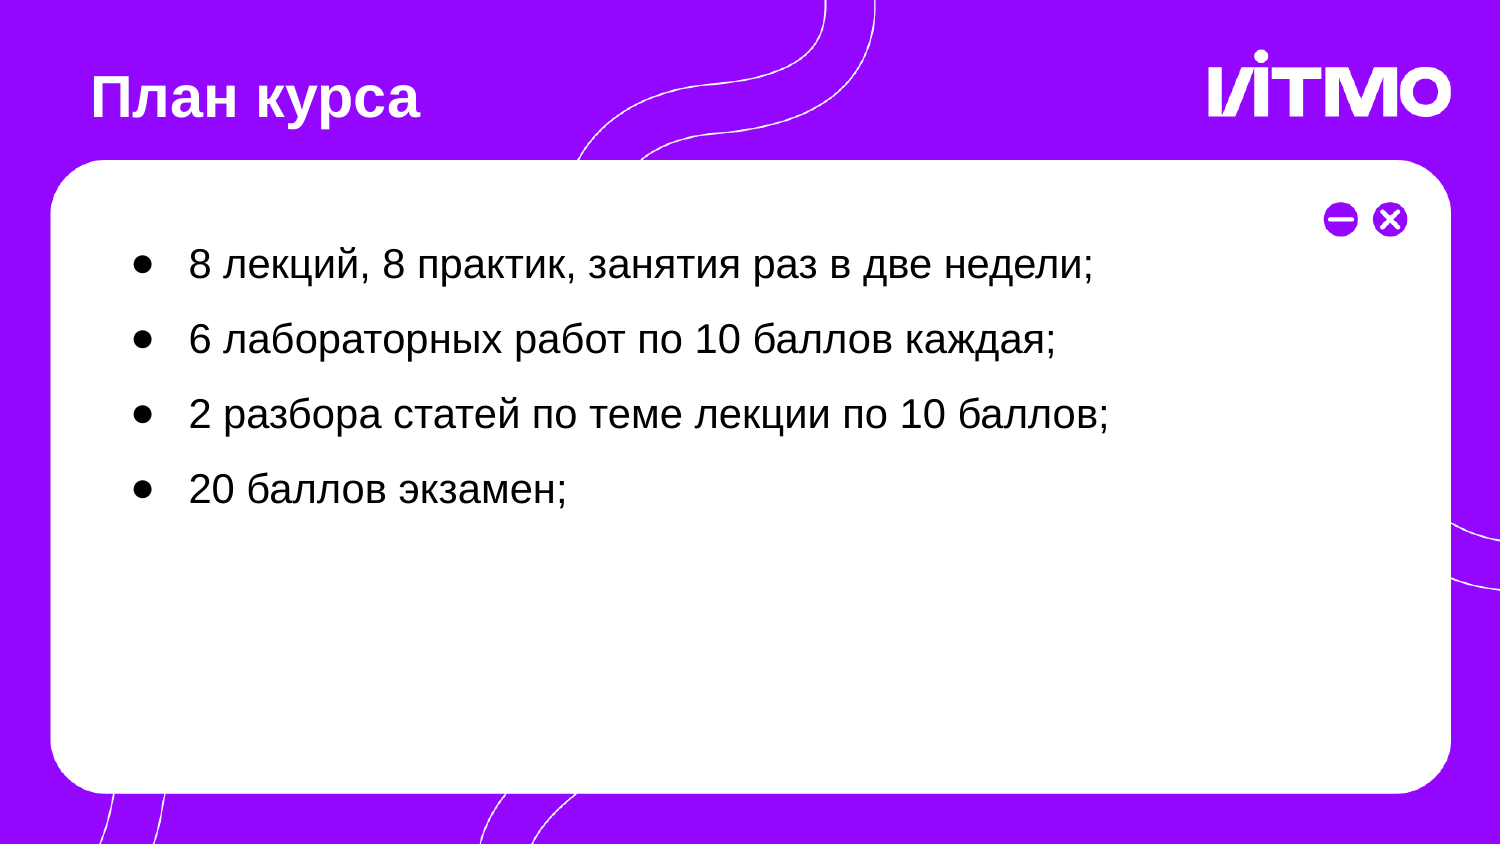

# План курса
8 лекций, 8 практик, занятия раз в две недели;
6 лабораторных работ по 10 баллов каждая;
2 разбора статей по теме лекции по 10 баллов;
20 баллов экзамен;